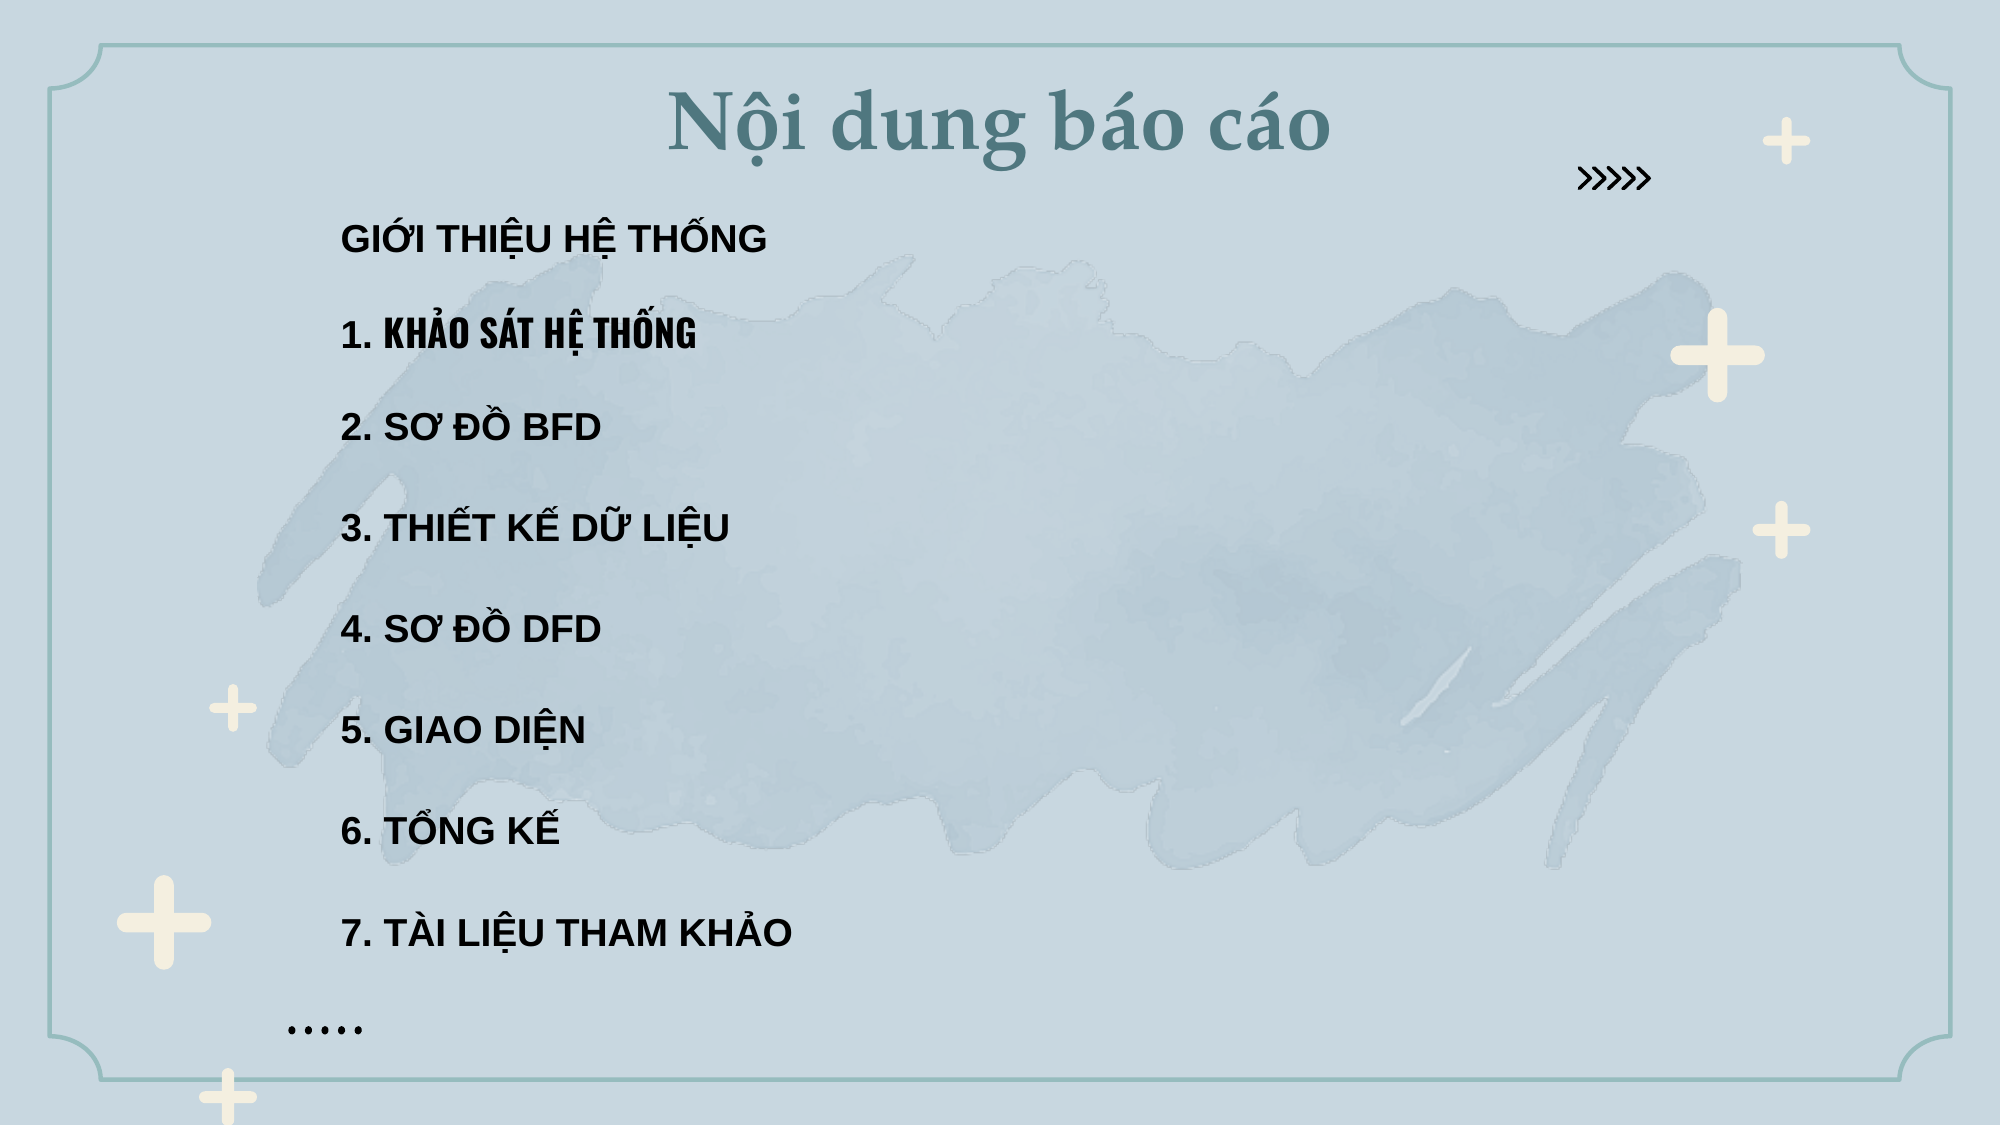

Nội dung báo cáo

| GIỚI THIỆU HỆ THỐNG |  |
| --- | --- |
| 1. KHẢO SÁT HỆ THỐNG |  |
| 2. SƠ ĐỒ BFD |  |
| 3. THIẾT KẾ DỮ LIỆU |  |
| 4. SƠ ĐỒ DFD |  |
| 5. GIAO DIỆN |  |
| 6. TỔNG KẾ |  |
| 7. TÀI LIỆU THAM KHẢO |  |